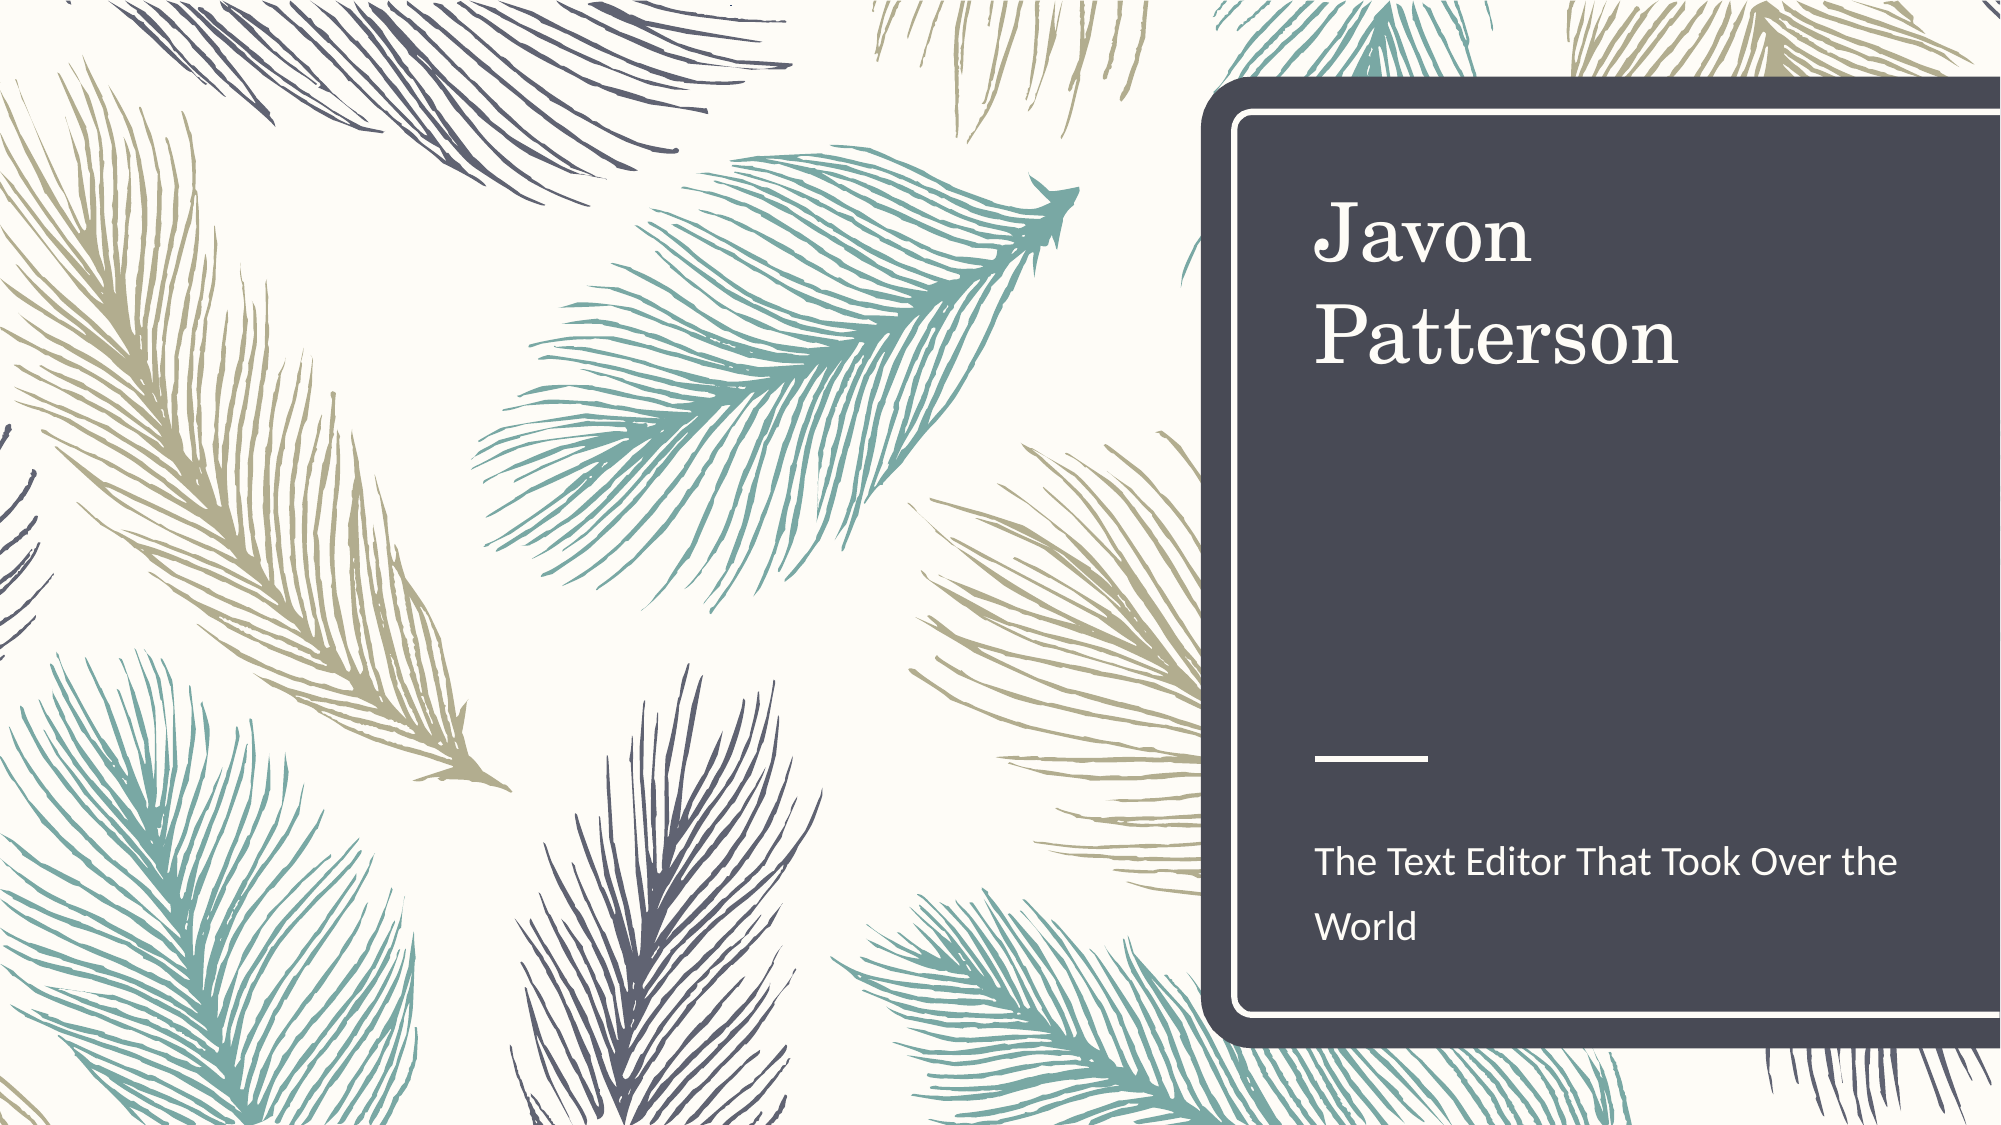

# Javon Patterson
The Text Editor That Took Over the World